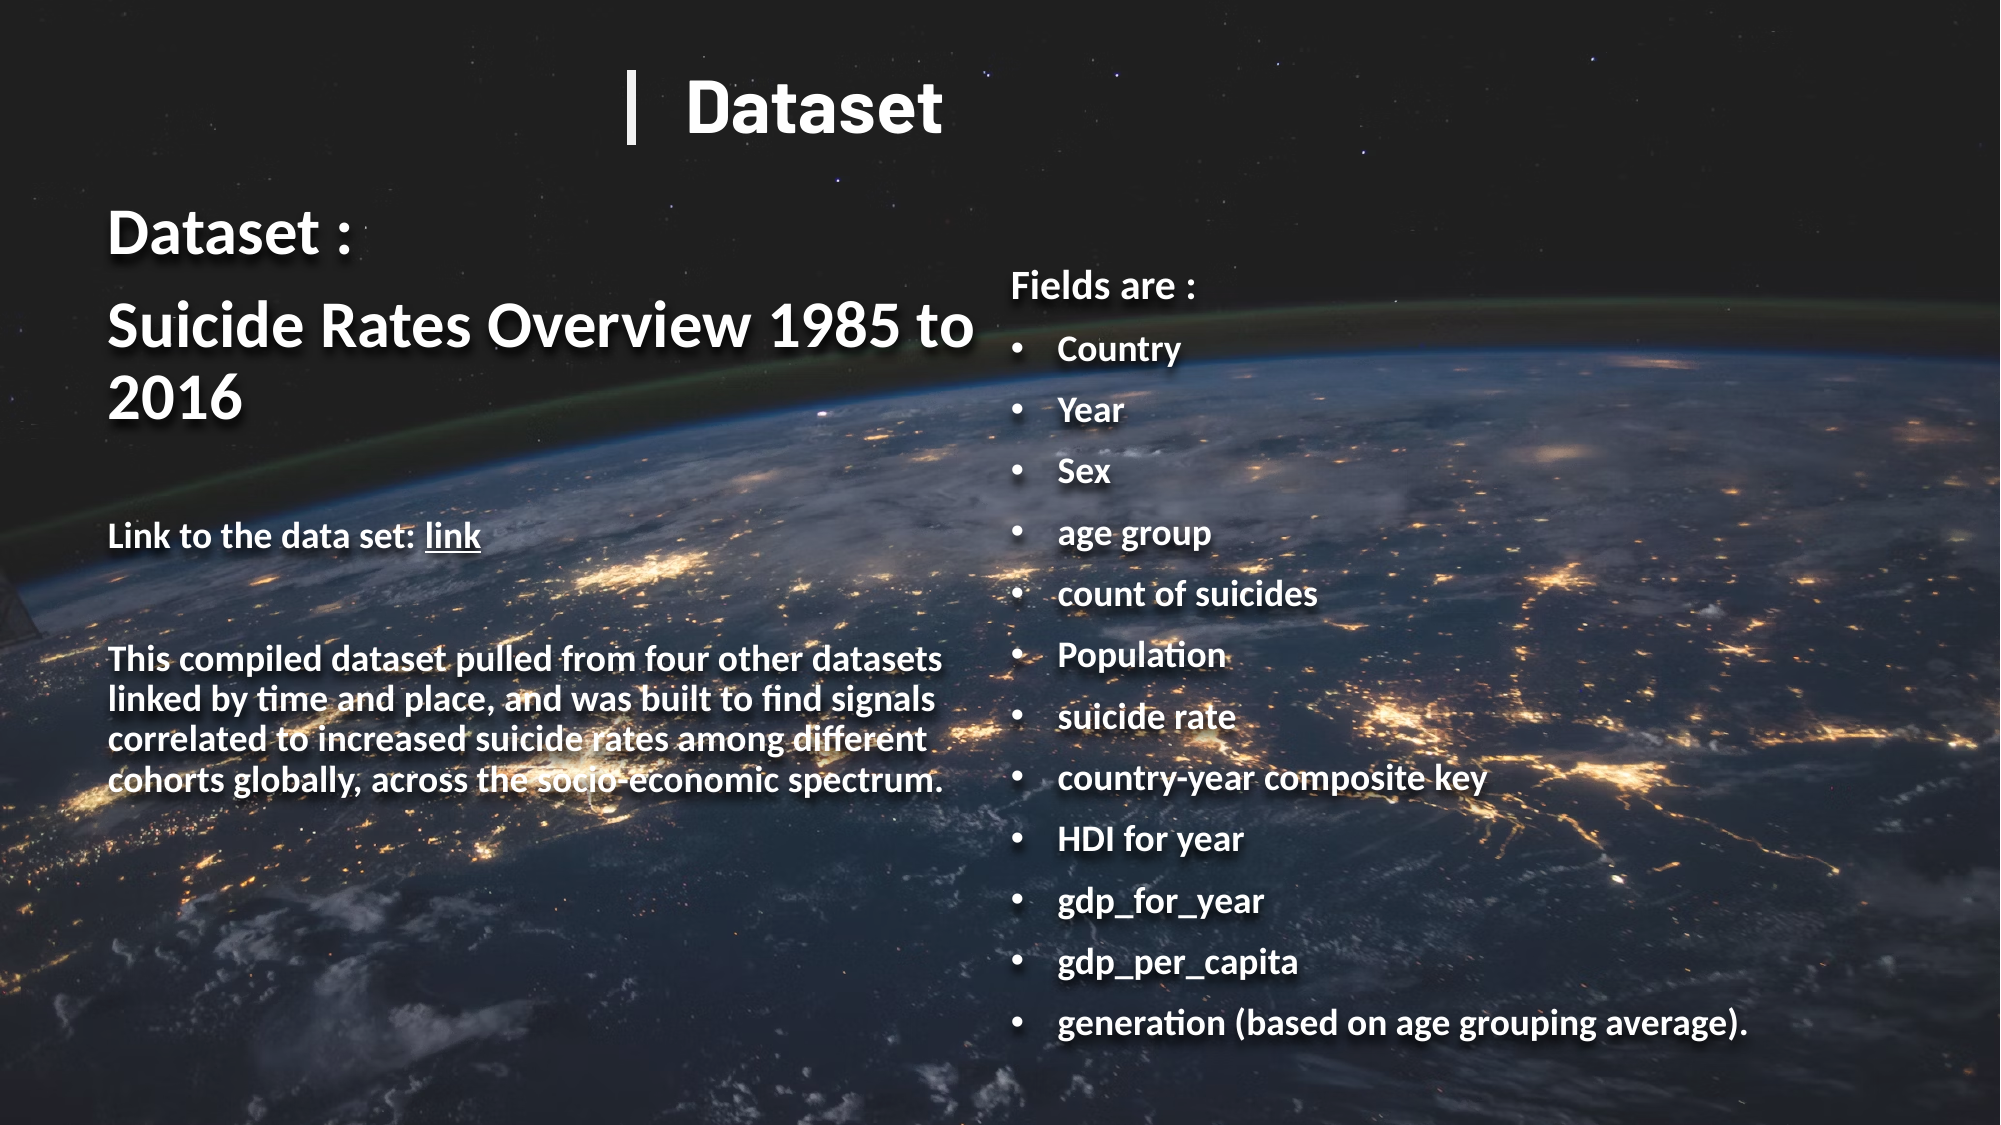

# Dataset
Dataset :
Suicide Rates Overview 1985 to 2016

Link to the data set: link

This compiled dataset pulled from four other datasets linked by time and place, and was built to find signals correlated to increased suicide rates among different cohorts globally, across the socio-economic spectrum.

Fields are :
Country
Year
Sex
age group
count of suicides
Population
suicide rate
country-year composite key
HDI for year
gdp_for_year
gdp_per_capita
generation (based on age grouping average).